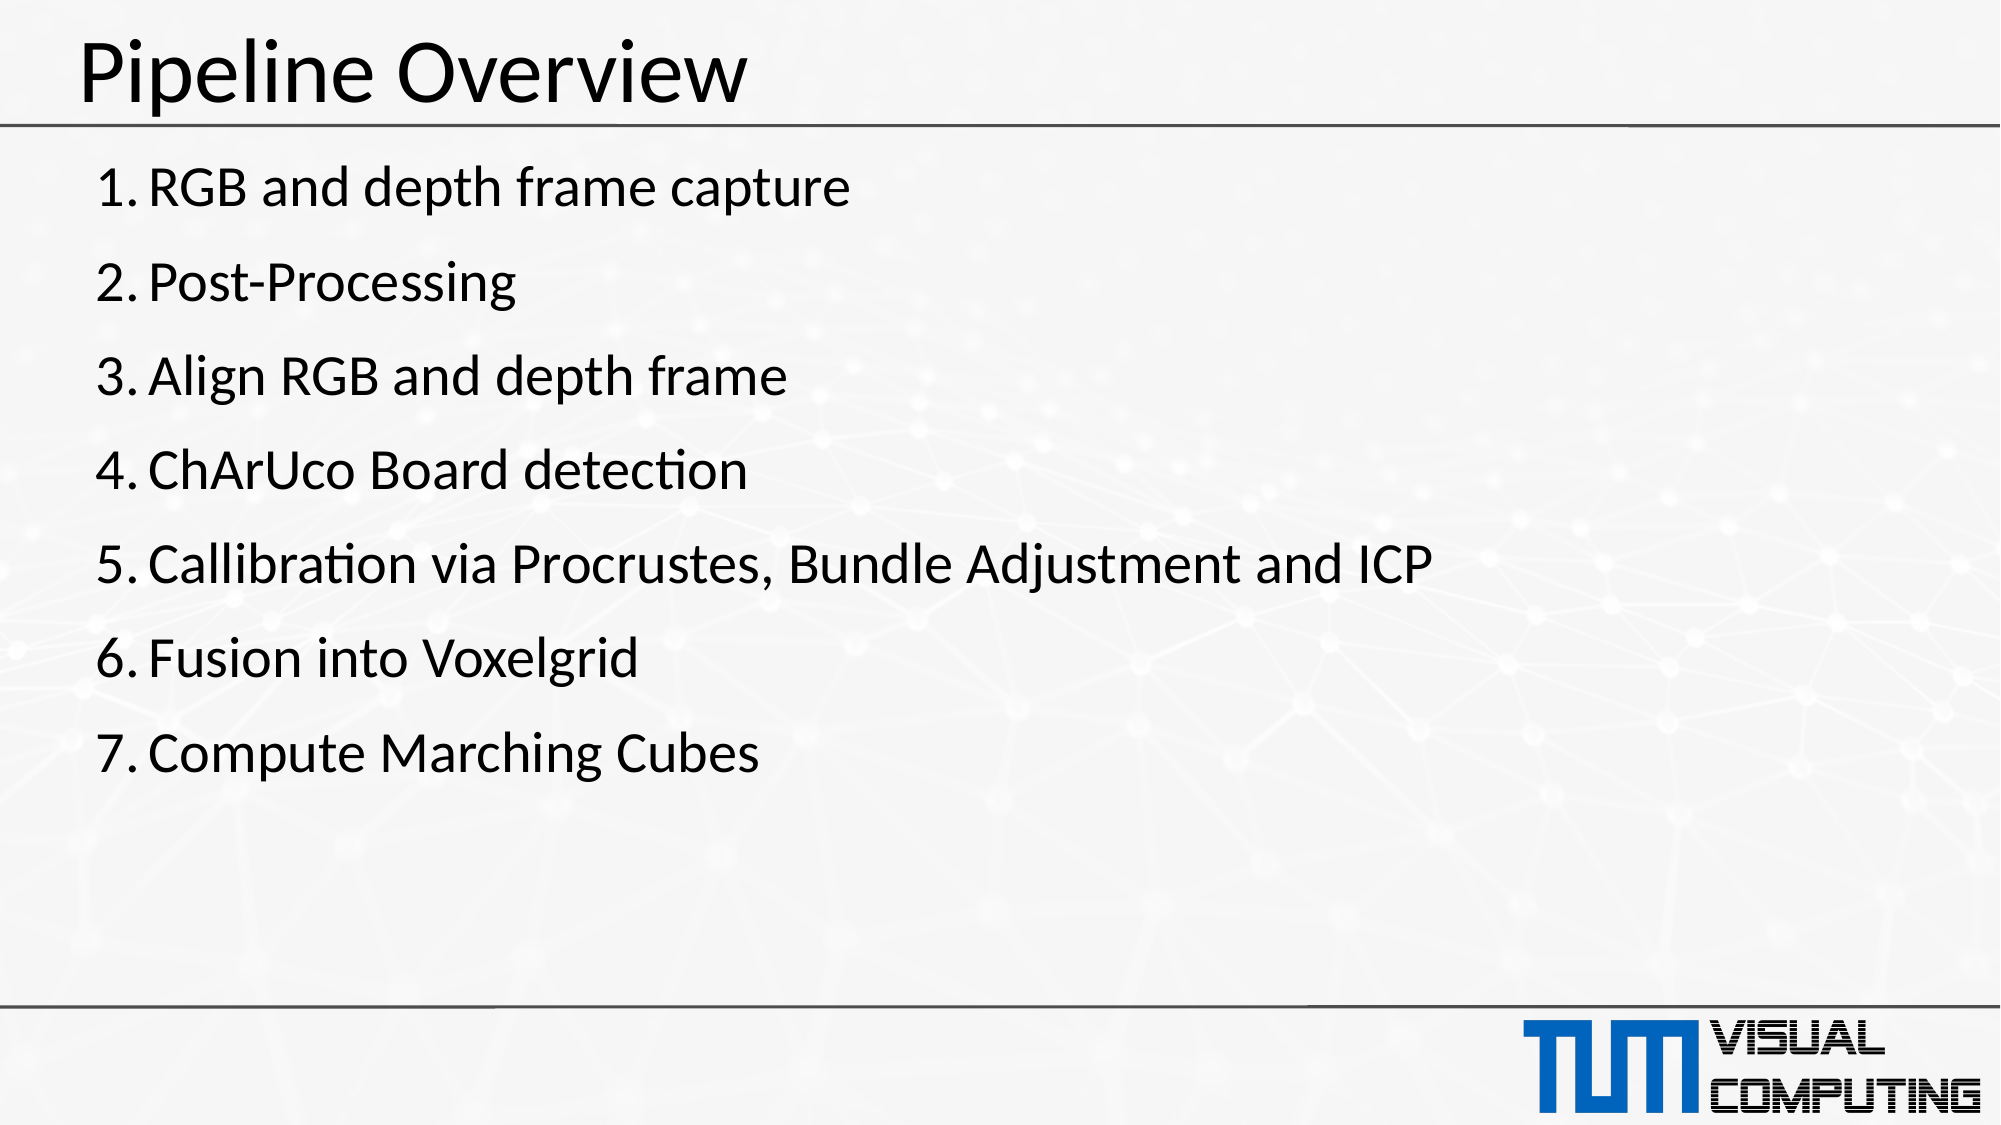

# Pipeline Overview
RGB and depth frame capture
Post-Processing
Align RGB and depth frame
ChArUco Board detection
Callibration via Procrustes, Bundle Adjustment and ICP
Fusion into Voxelgrid
Compute Marching Cubes